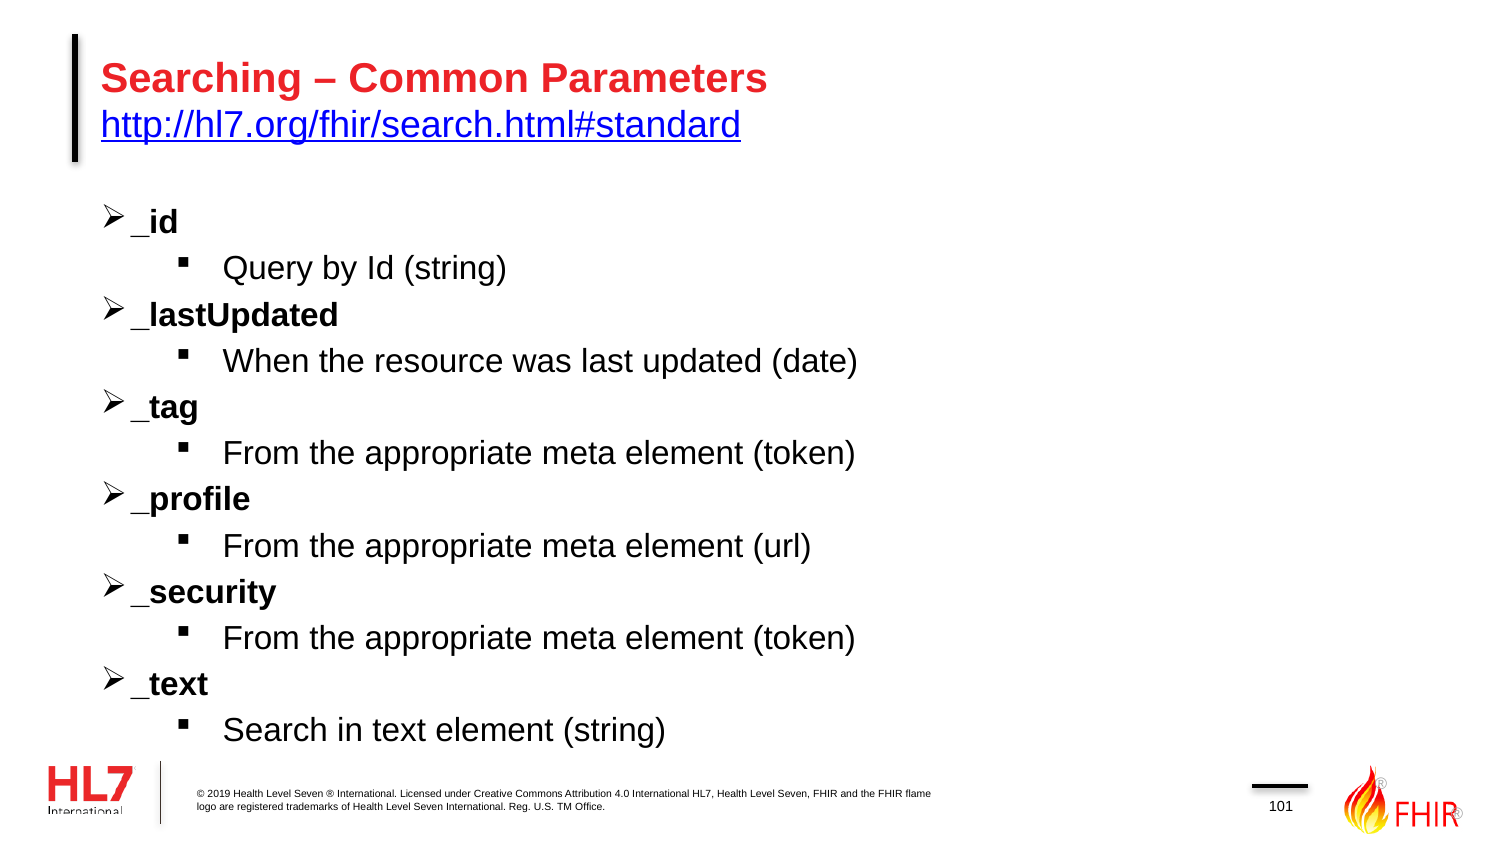

# Searching – Common Parameters http://hl7.org/fhir/search.html#standard
_id
Query by Id (string)
_lastUpdated
When the resource was last updated (date)
_tag
From the appropriate meta element (token)
_profile
From the appropriate meta element (url)
_security
From the appropriate meta element (token)
_text
Search in text element (string)
101
© 2019 Health Level Seven ® International. Licensed under Creative Commons Attribution 4.0 International HL7, Health Level Seven, FHIR and the FHIR flame logo are registered trademarks of Health Level Seven International. Reg. U.S. TM Office.